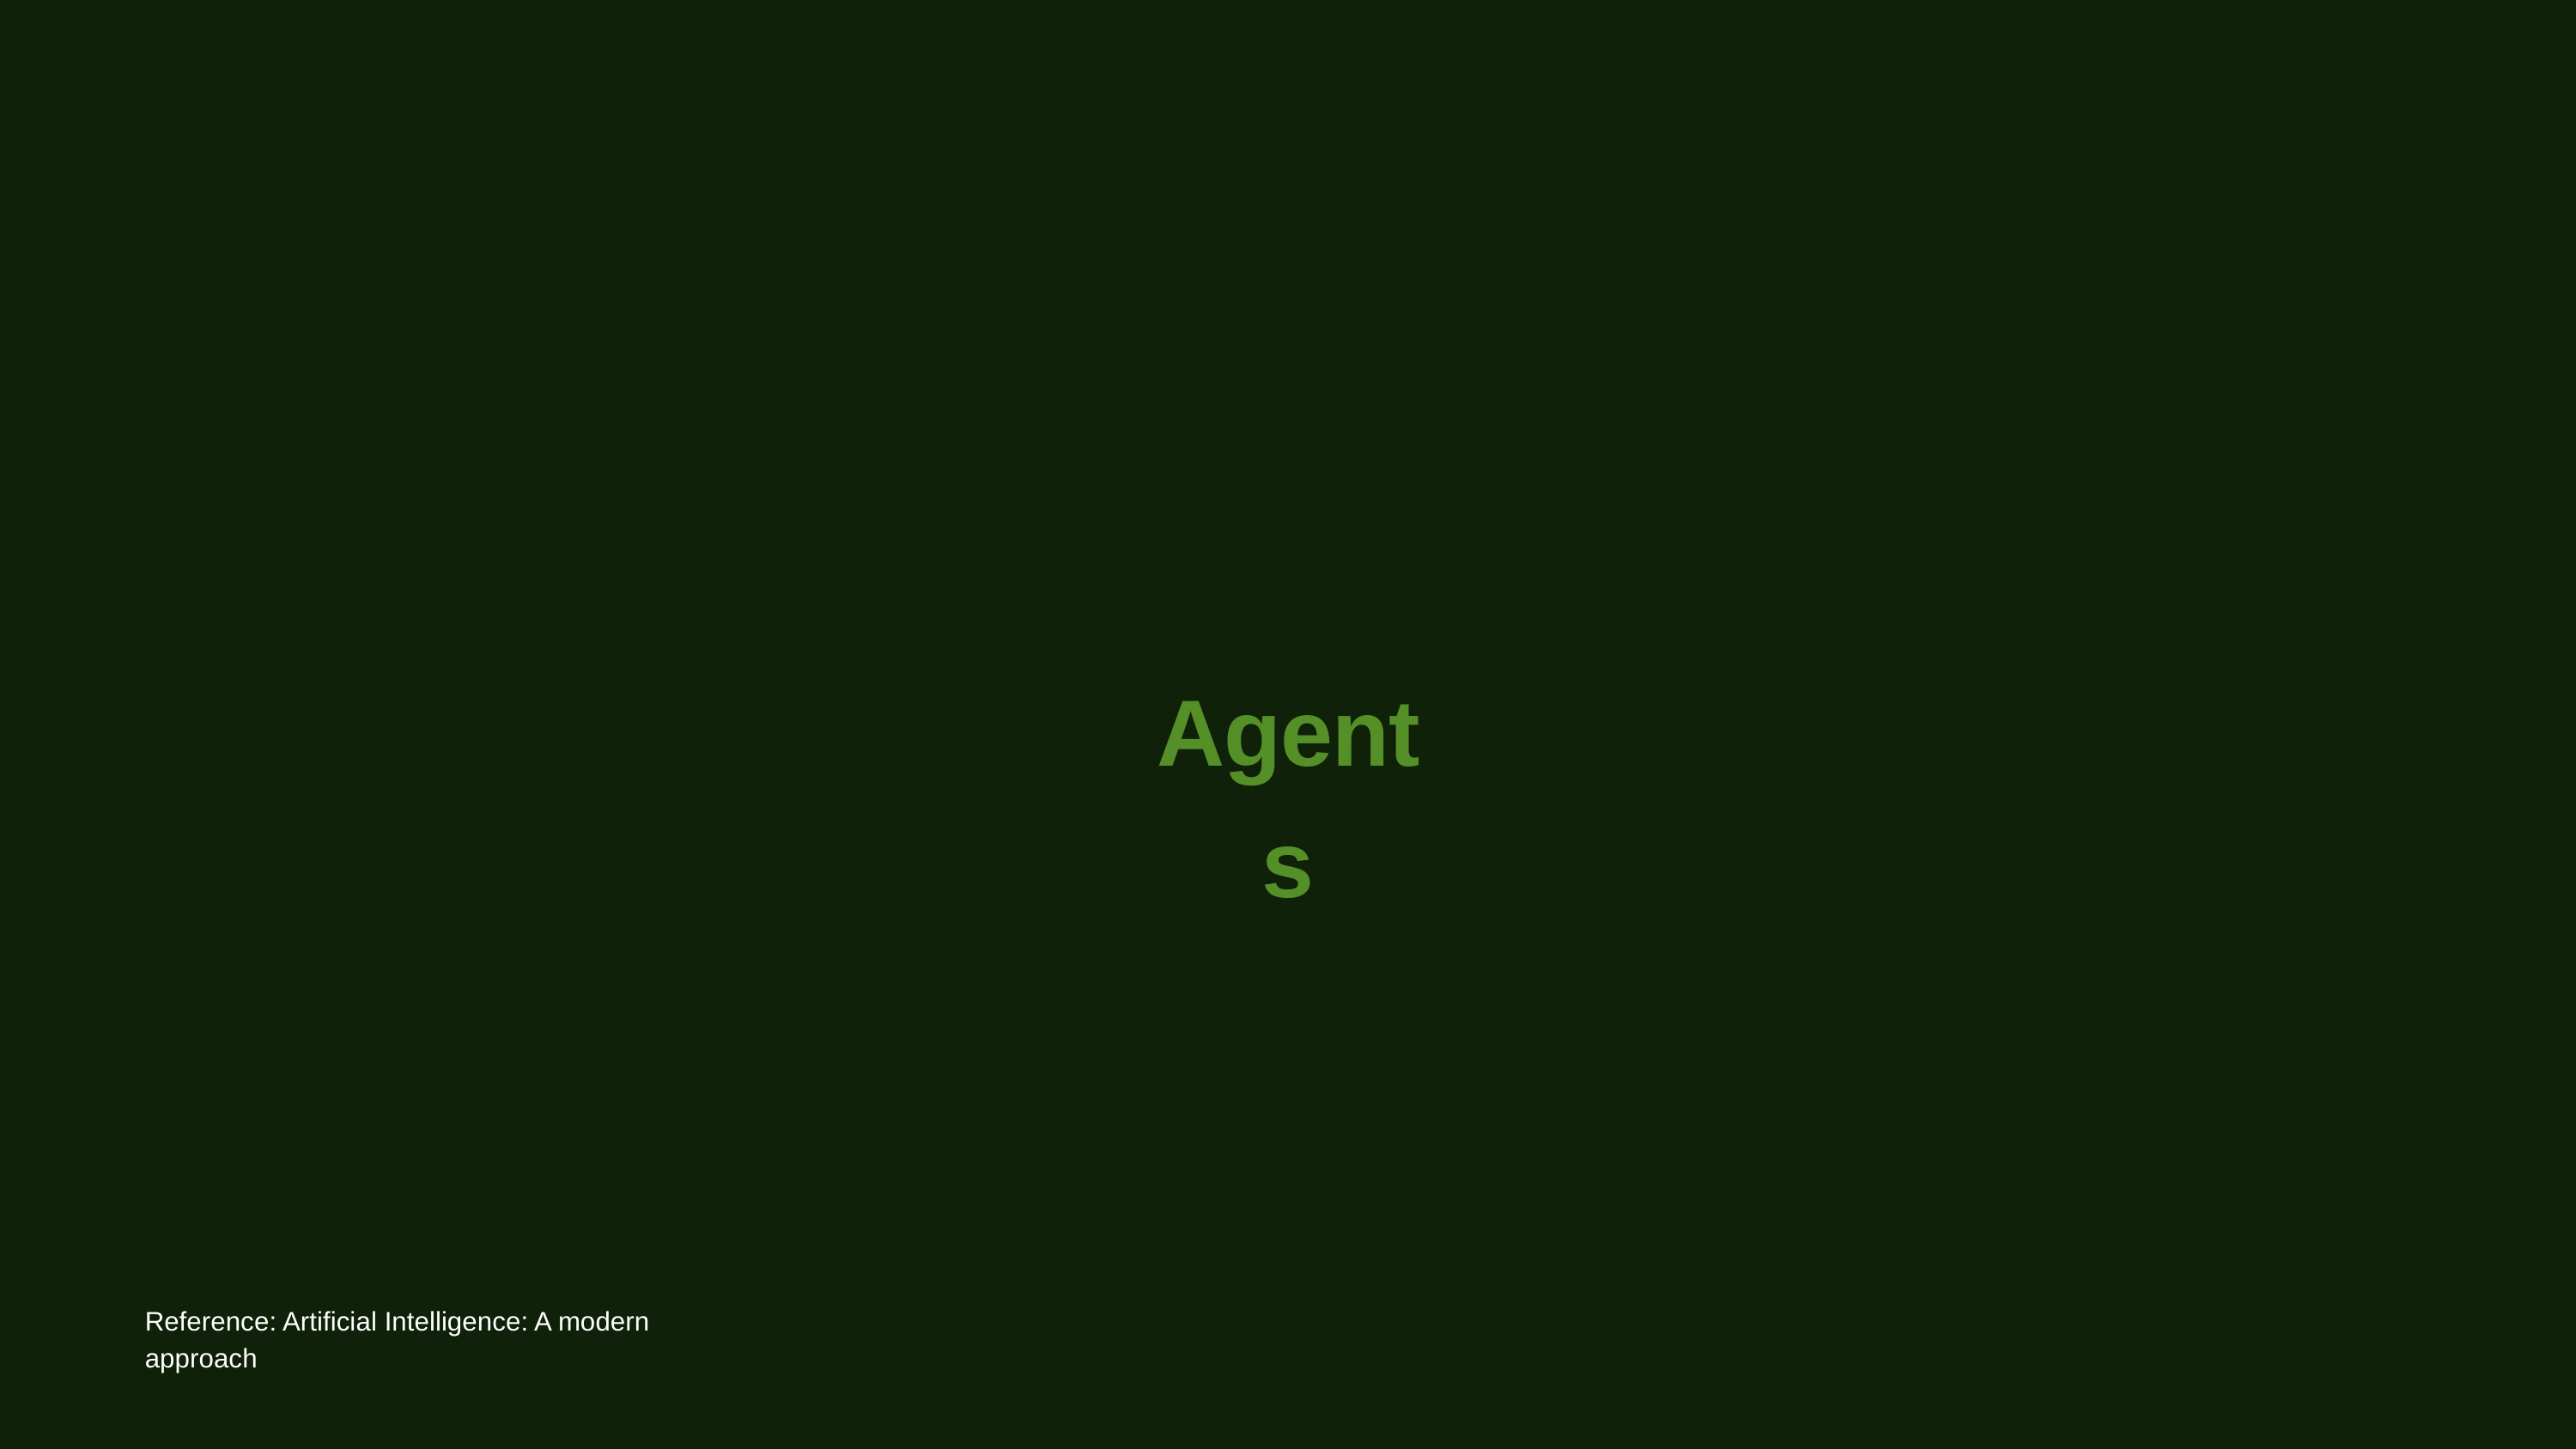

Agents
Reference: Artificial Intelligence: A modern approach